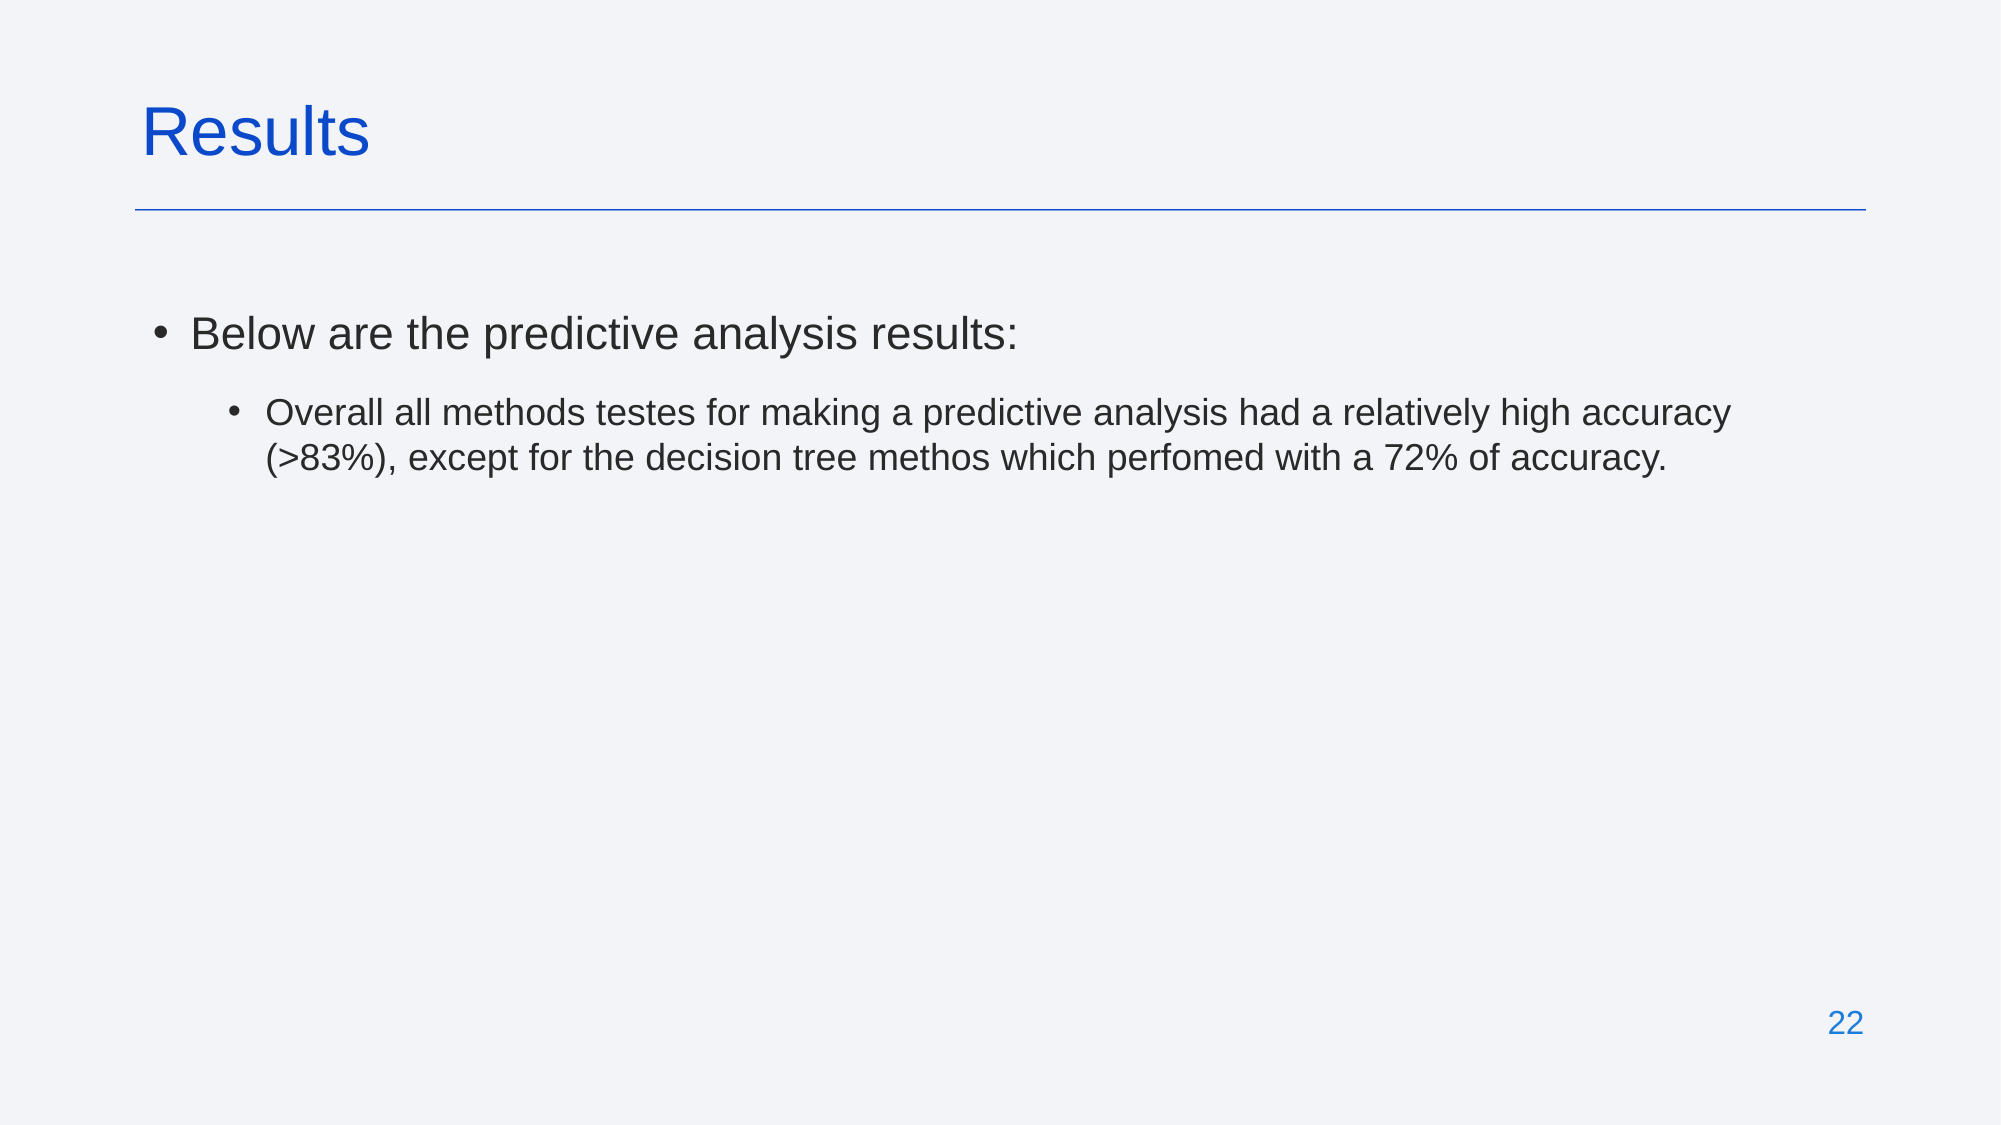

Results
Below are the predictive analysis results:
Overall all methods testes for making a predictive analysis had a relatively high accuracy (>83%), except for the decision tree methos which perfomed with a 72% of accuracy.

22